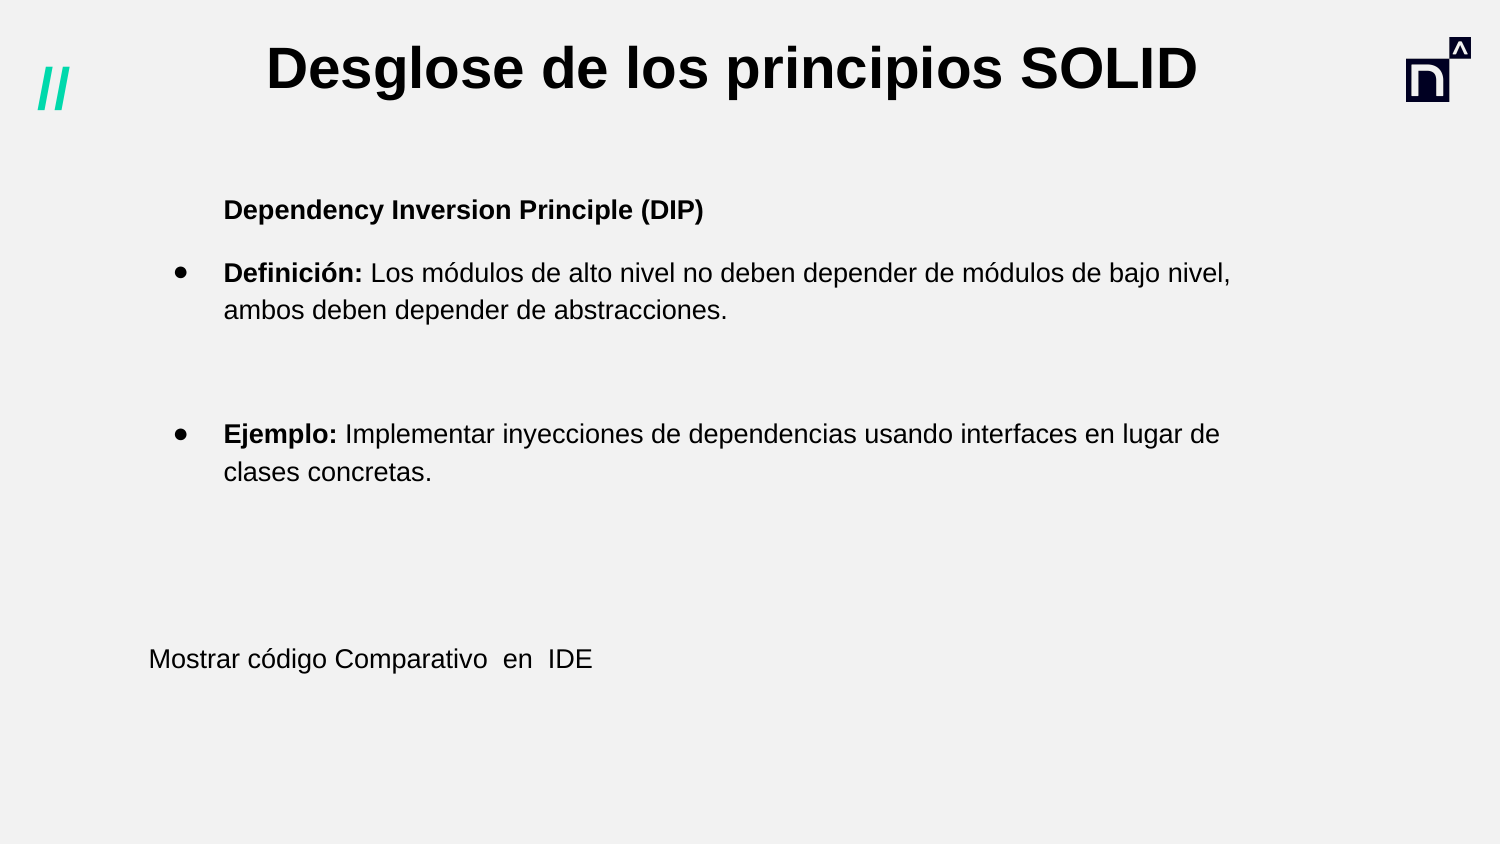

# Desglose de los principios SOLID

Dependency Inversion Principle (DIP)
Definición: Los módulos de alto nivel no deben depender de módulos de bajo nivel, ambos deben depender de abstracciones.

Ejemplo: Implementar inyecciones de dependencias usando interfaces en lugar de clases concretas.

Mostrar código Comparativo  en  IDE